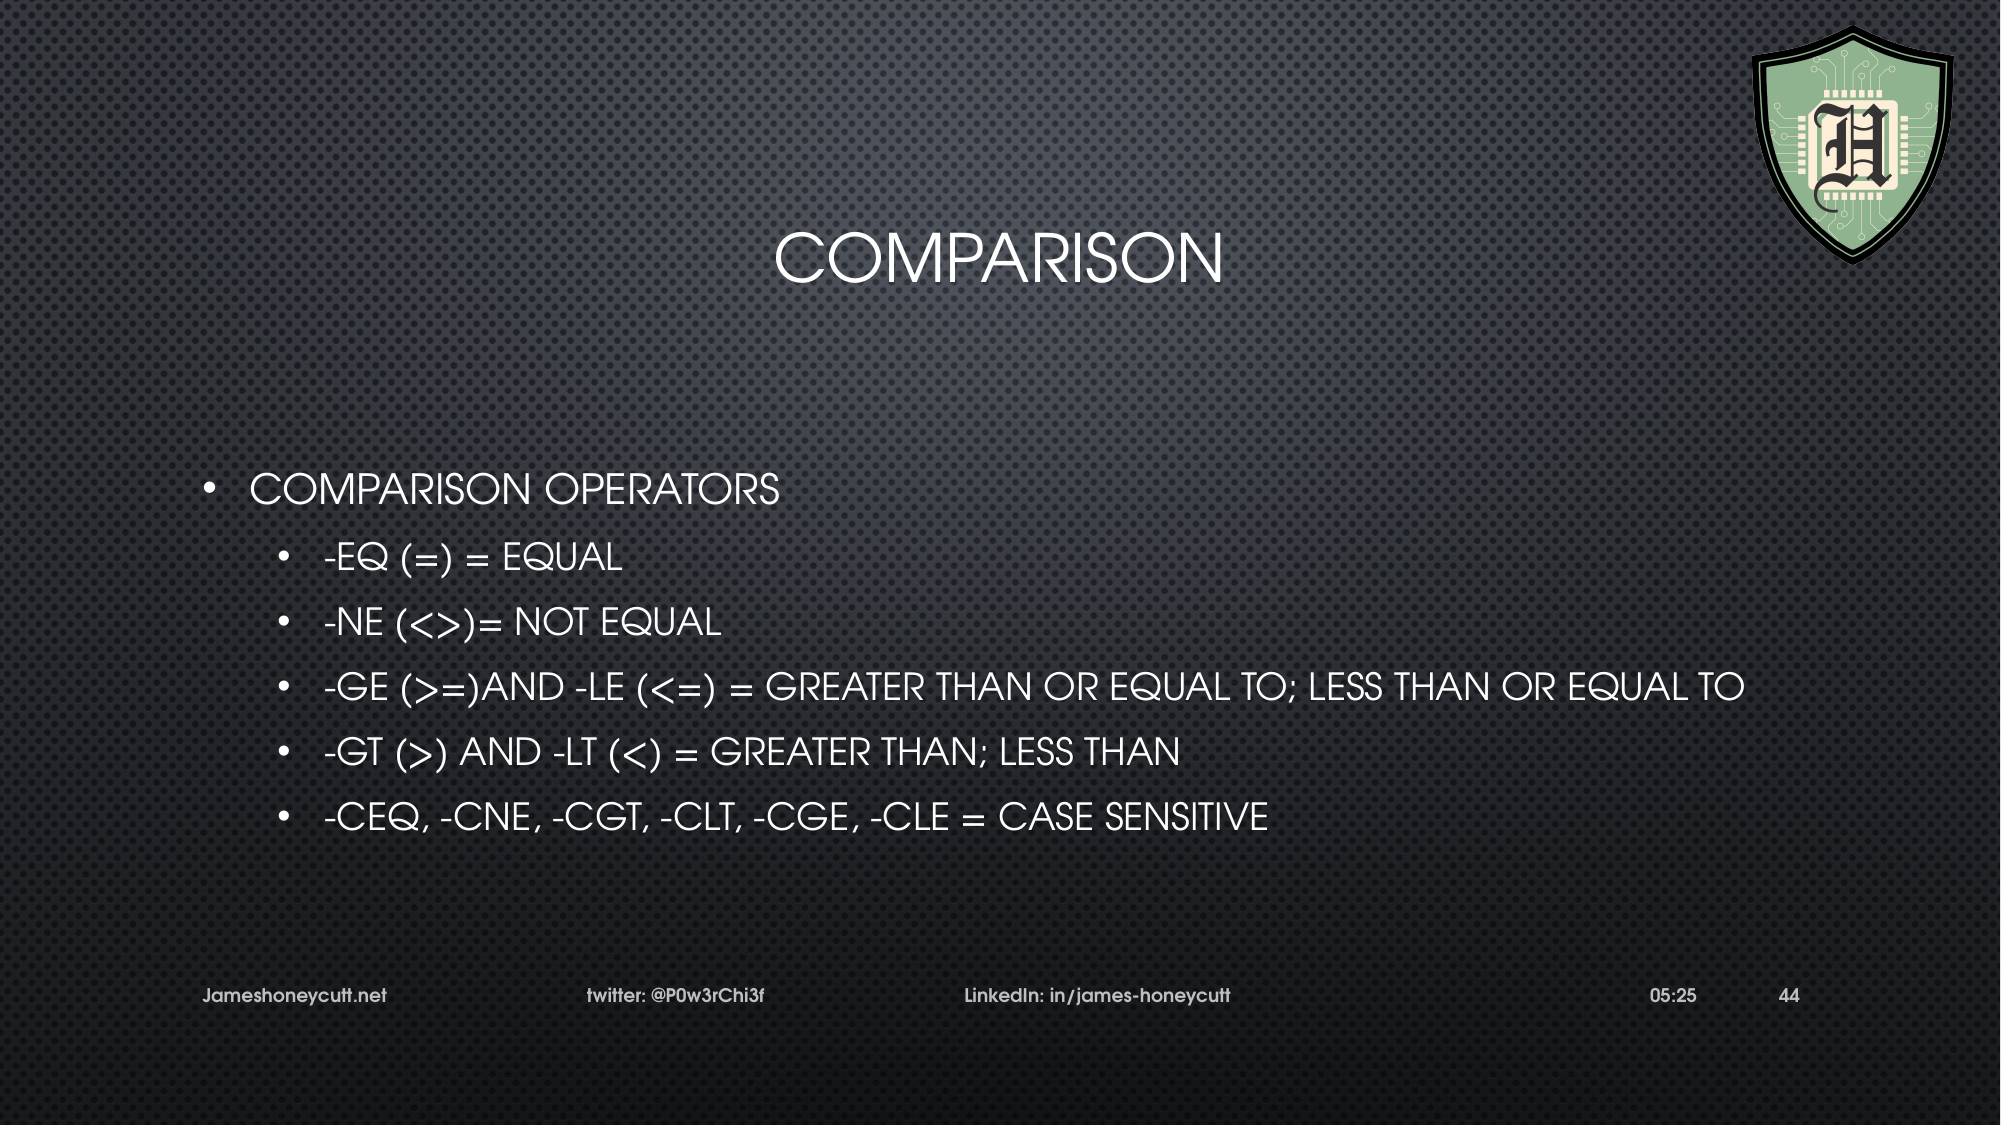

# comparison
Comparison Operators
-eq (=) = Equal
-ne (<>)= Not Equal
-ge (>=)and -le (<=) = Greater than or equal to; less than or equal to
-gt (>) and -lt (<) = Greater than; less than
-ceq, -cne, -cgt, -clt, -cge, -cle = case sensitive

Jameshoneycutt.net                                      twitter: @P0w3rChi3f                                      LinkedIn: in/james-honeycutt
05:25
44